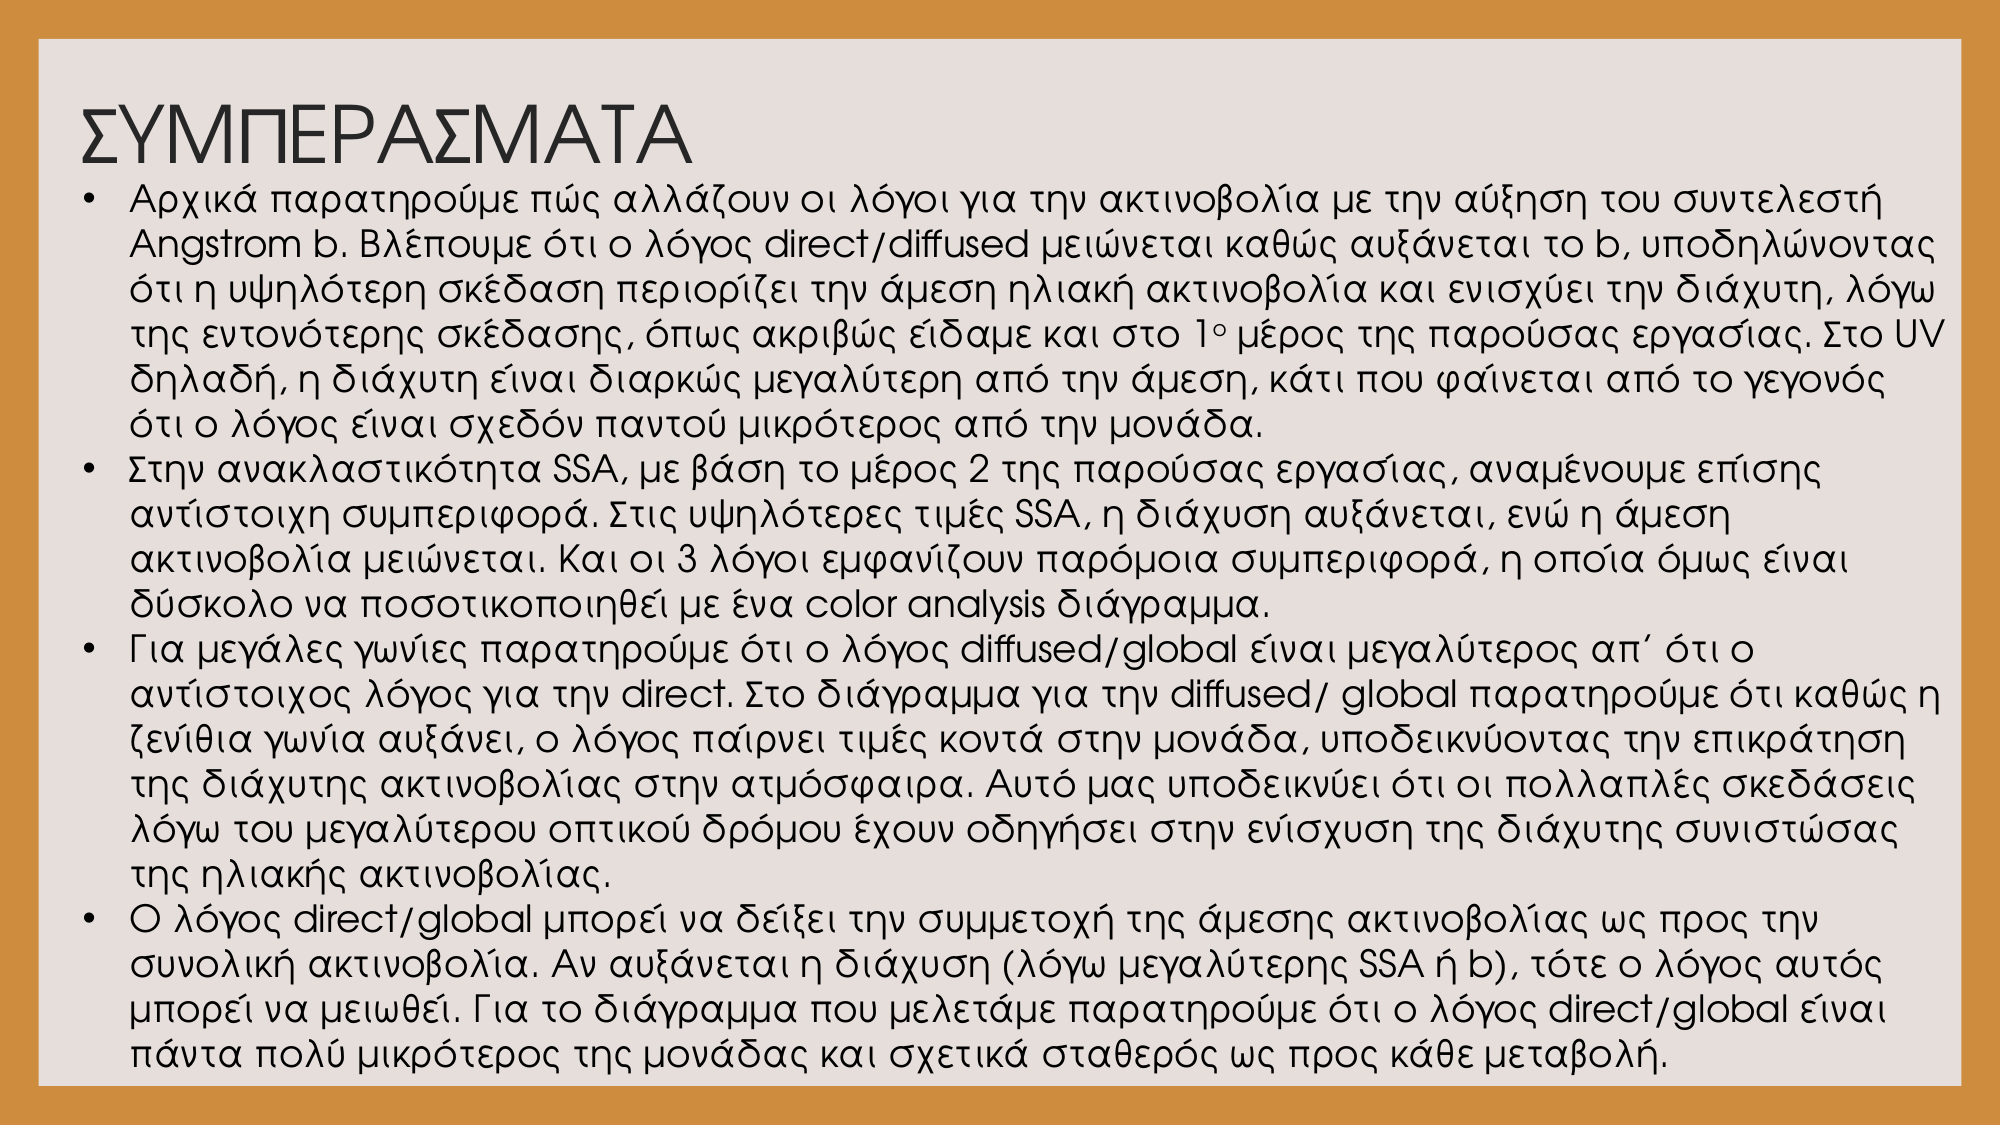

ΣΥΜΠΕΡΑΣΜΑΤΑ
Αρχικά παρατηρούμε πώς αλλάζουν οι λόγοι για την ακτινοβολία με την αύξηση του συντελεστή Angstrom b. Βλέπουμε ότι ο λόγος direct/diffused μειώνεται καθώς αυξάνεται το b, υποδηλώνοντας ότι η υψηλότερη σκέδαση περιορίζει την άμεση ηλιακή ακτινοβολία και ενισχύει την διάχυτη, λόγω της εντονότερης σκέδασης, όπως ακριβώς είδαμε και στο 1ο μέρος της παρούσας εργασίας. Στο UV δηλαδή, η διάχυτη είναι διαρκώς μεγαλύτερη από την άμεση, κάτι που φαίνεται από το γεγονός ότι ο λόγος είναι σχεδόν παντού μικρότερος από την μονάδα.
Στην ανακλαστικότητα SSA, με βάση το μέρος 2 της παρούσας εργασίας, αναμένουμε επίσης αντίστοιχη συμπεριφορά. Στις υψηλότερες τιμές SSA, η διάχυση αυξάνεται, ενώ η άμεση ακτινοβολία μειώνεται. Και οι 3 λόγοι εμφανίζουν παρόμοια συμπεριφορά, η οποία όμως είναι δύσκολο να ποσοτικοποιηθεί με ένα color analysis διάγραμμα.
Για μεγάλες γωνίες παρατηρούμε ότι ο λόγος diffused/global είναι μεγαλύτερος απ’ ότι ο αντίστοιχος λόγος για την direct. Στο διάγραμμα για την diffused/ global παρατηρούμε ότι καθώς η ζενίθια γωνία αυξάνει, ο λόγος παίρνει τιμές κοντά στην μονάδα, υποδεικνύοντας την επικράτηση της διάχυτης ακτινοβολίας στην ατμόσφαιρα. Αυτό μας υποδεικνύει ότι οι πολλαπλές σκεδάσεις λόγω του μεγαλύτερου οπτικού δρόμου έχουν οδηγήσει στην ενίσχυση της διάχυτης συνιστώσας της ηλιακής ακτινοβολίας.
Ο λόγος direct/global μπορεί να δείξει την συμμετοχή της άμεσης ακτινοβολίας ως προς την συνολική ακτινοβολία. Αν αυξάνεται η διάχυση (λόγω μεγαλύτερης SSA ή b), τότε ο λόγος αυτός μπορεί να μειωθεί. Για το διάγραμμα που μελετάμε παρατηρούμε ότι ο λόγος direct/global είναι πάντα πολύ μικρότερος της μονάδας και σχετικά σταθερός ως προς κάθε μεταβολή.